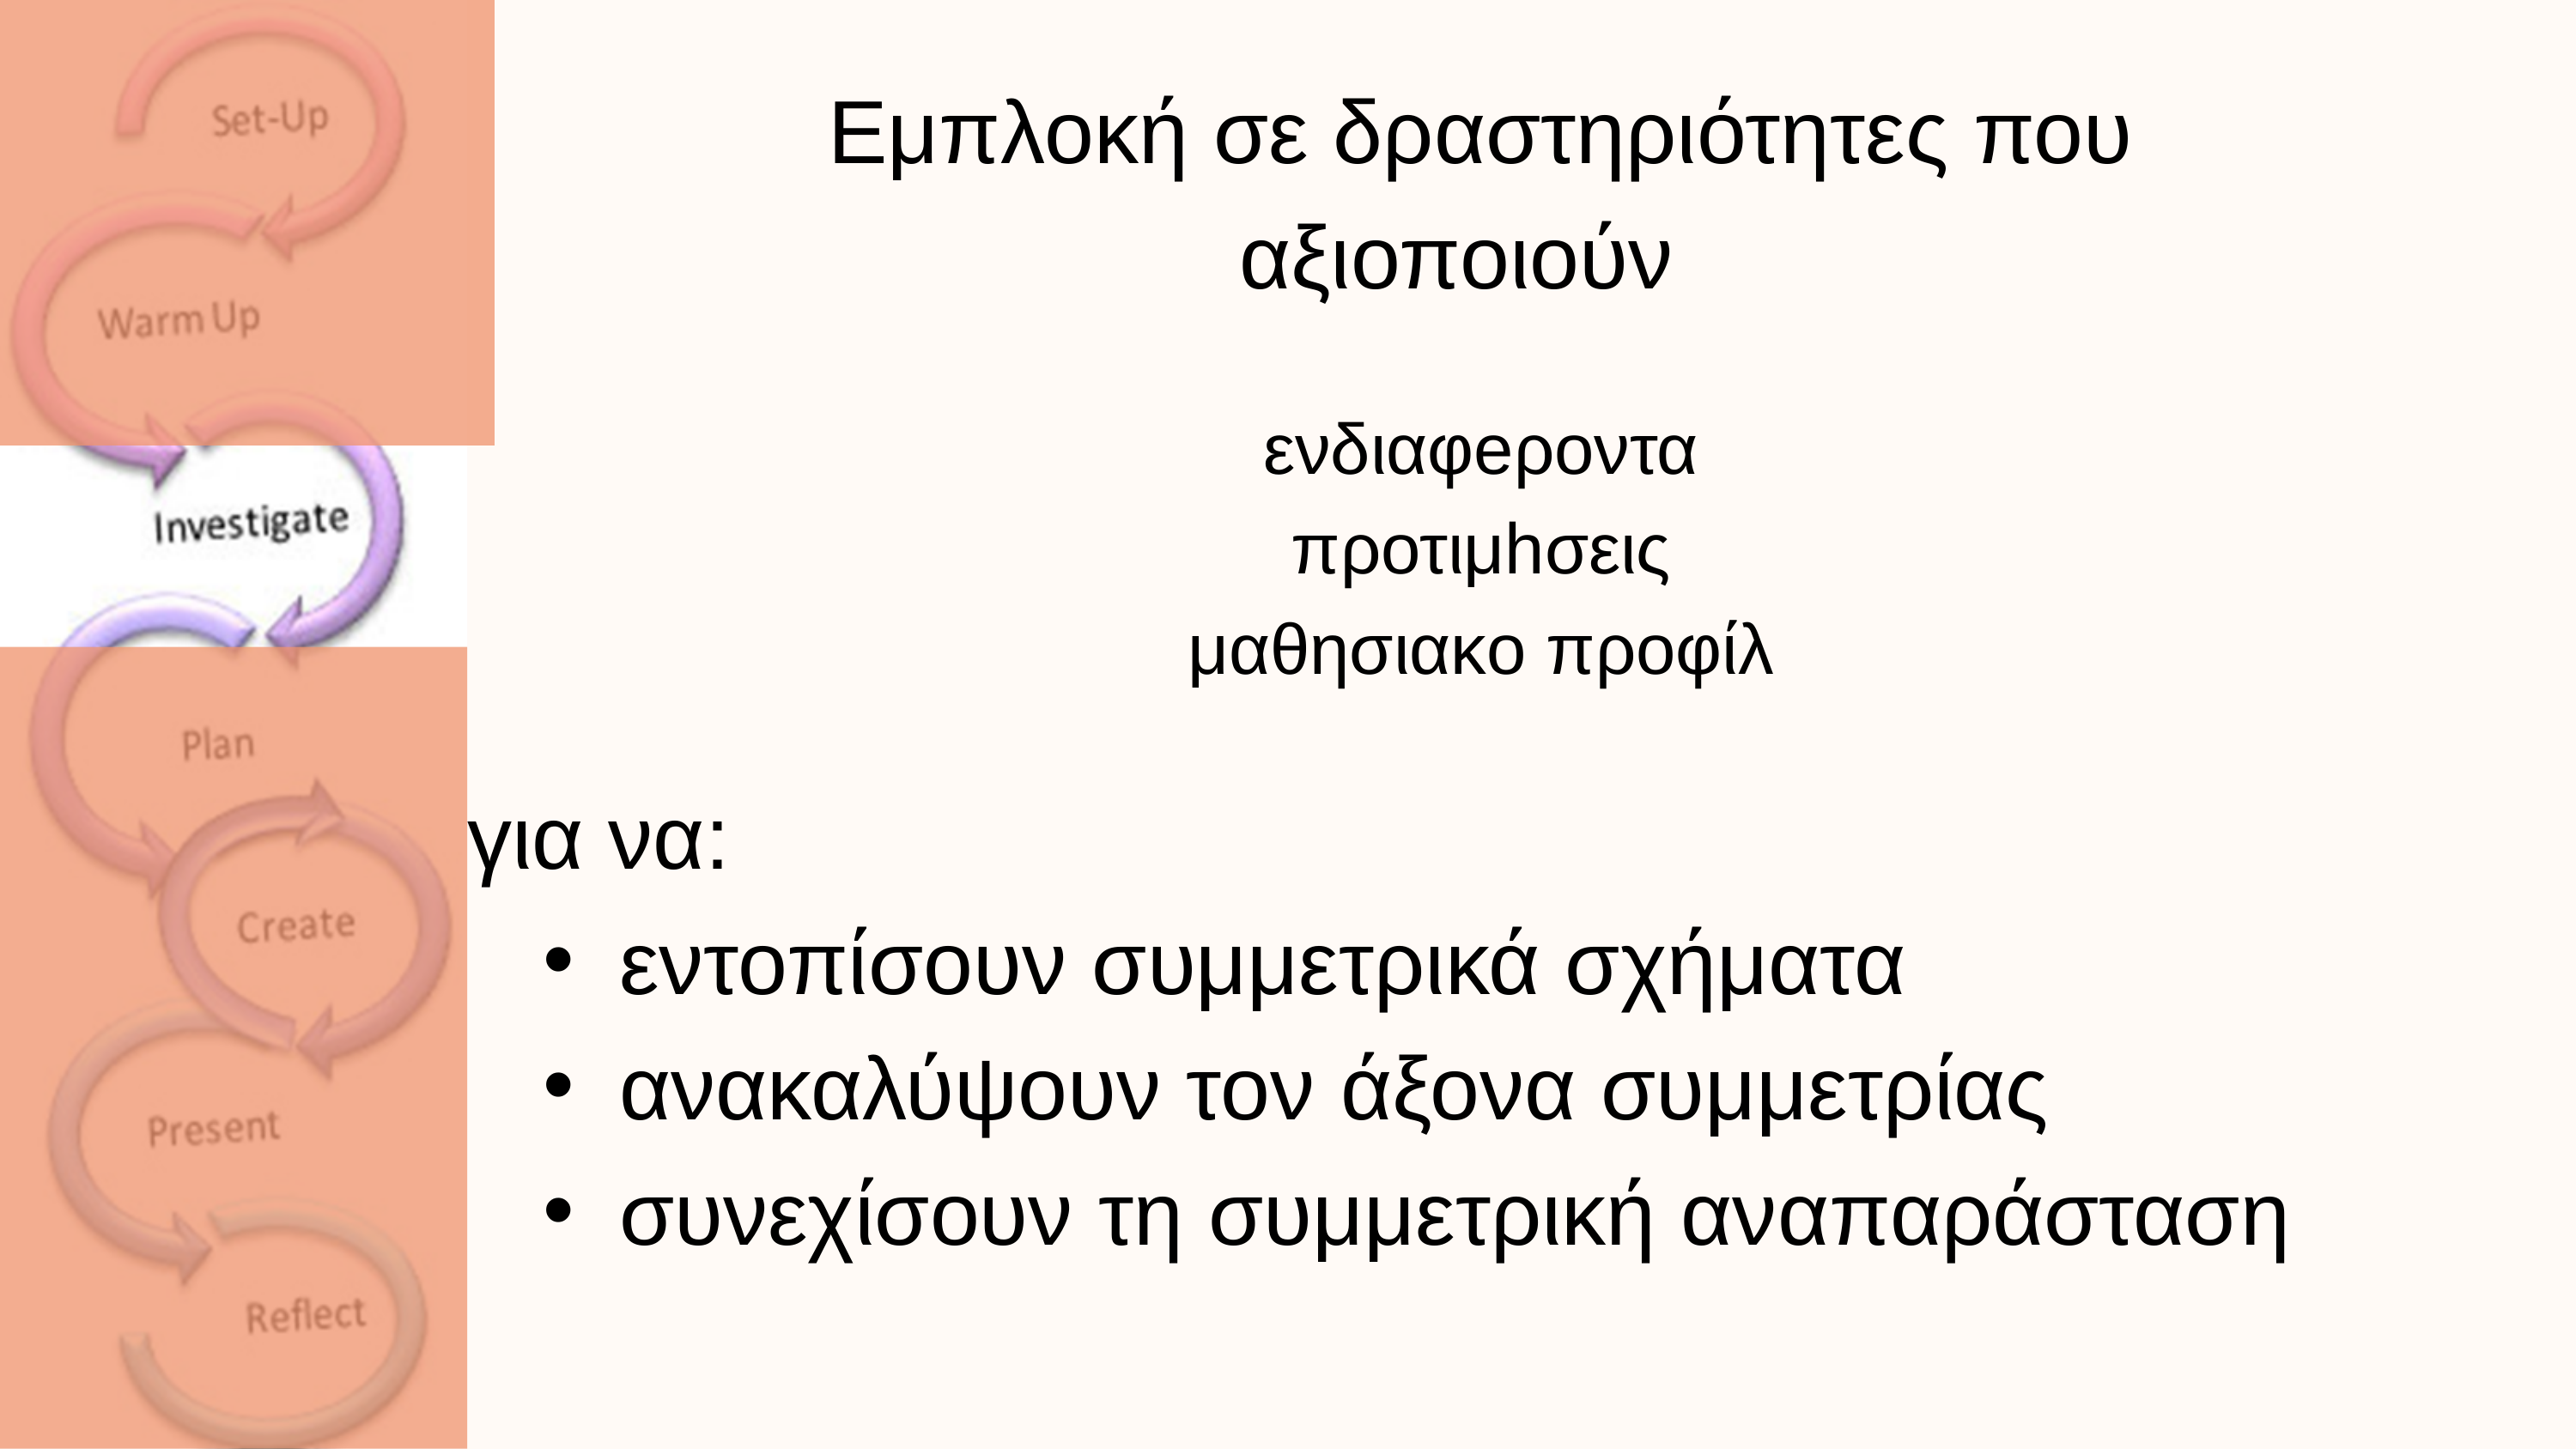

Εμπλοκή σε δραστηριότητες που αξιοποιούν
ενδιαφeροντα
 προτιμhσεις
μαθησιακo προφίλ

για να:
εντοπίσουν συμμετρικά σχήματα
ανακαλύψουν τον άξονα συμμετρίας
συνεχίσουν τη συμμετρική αναπαράσταση